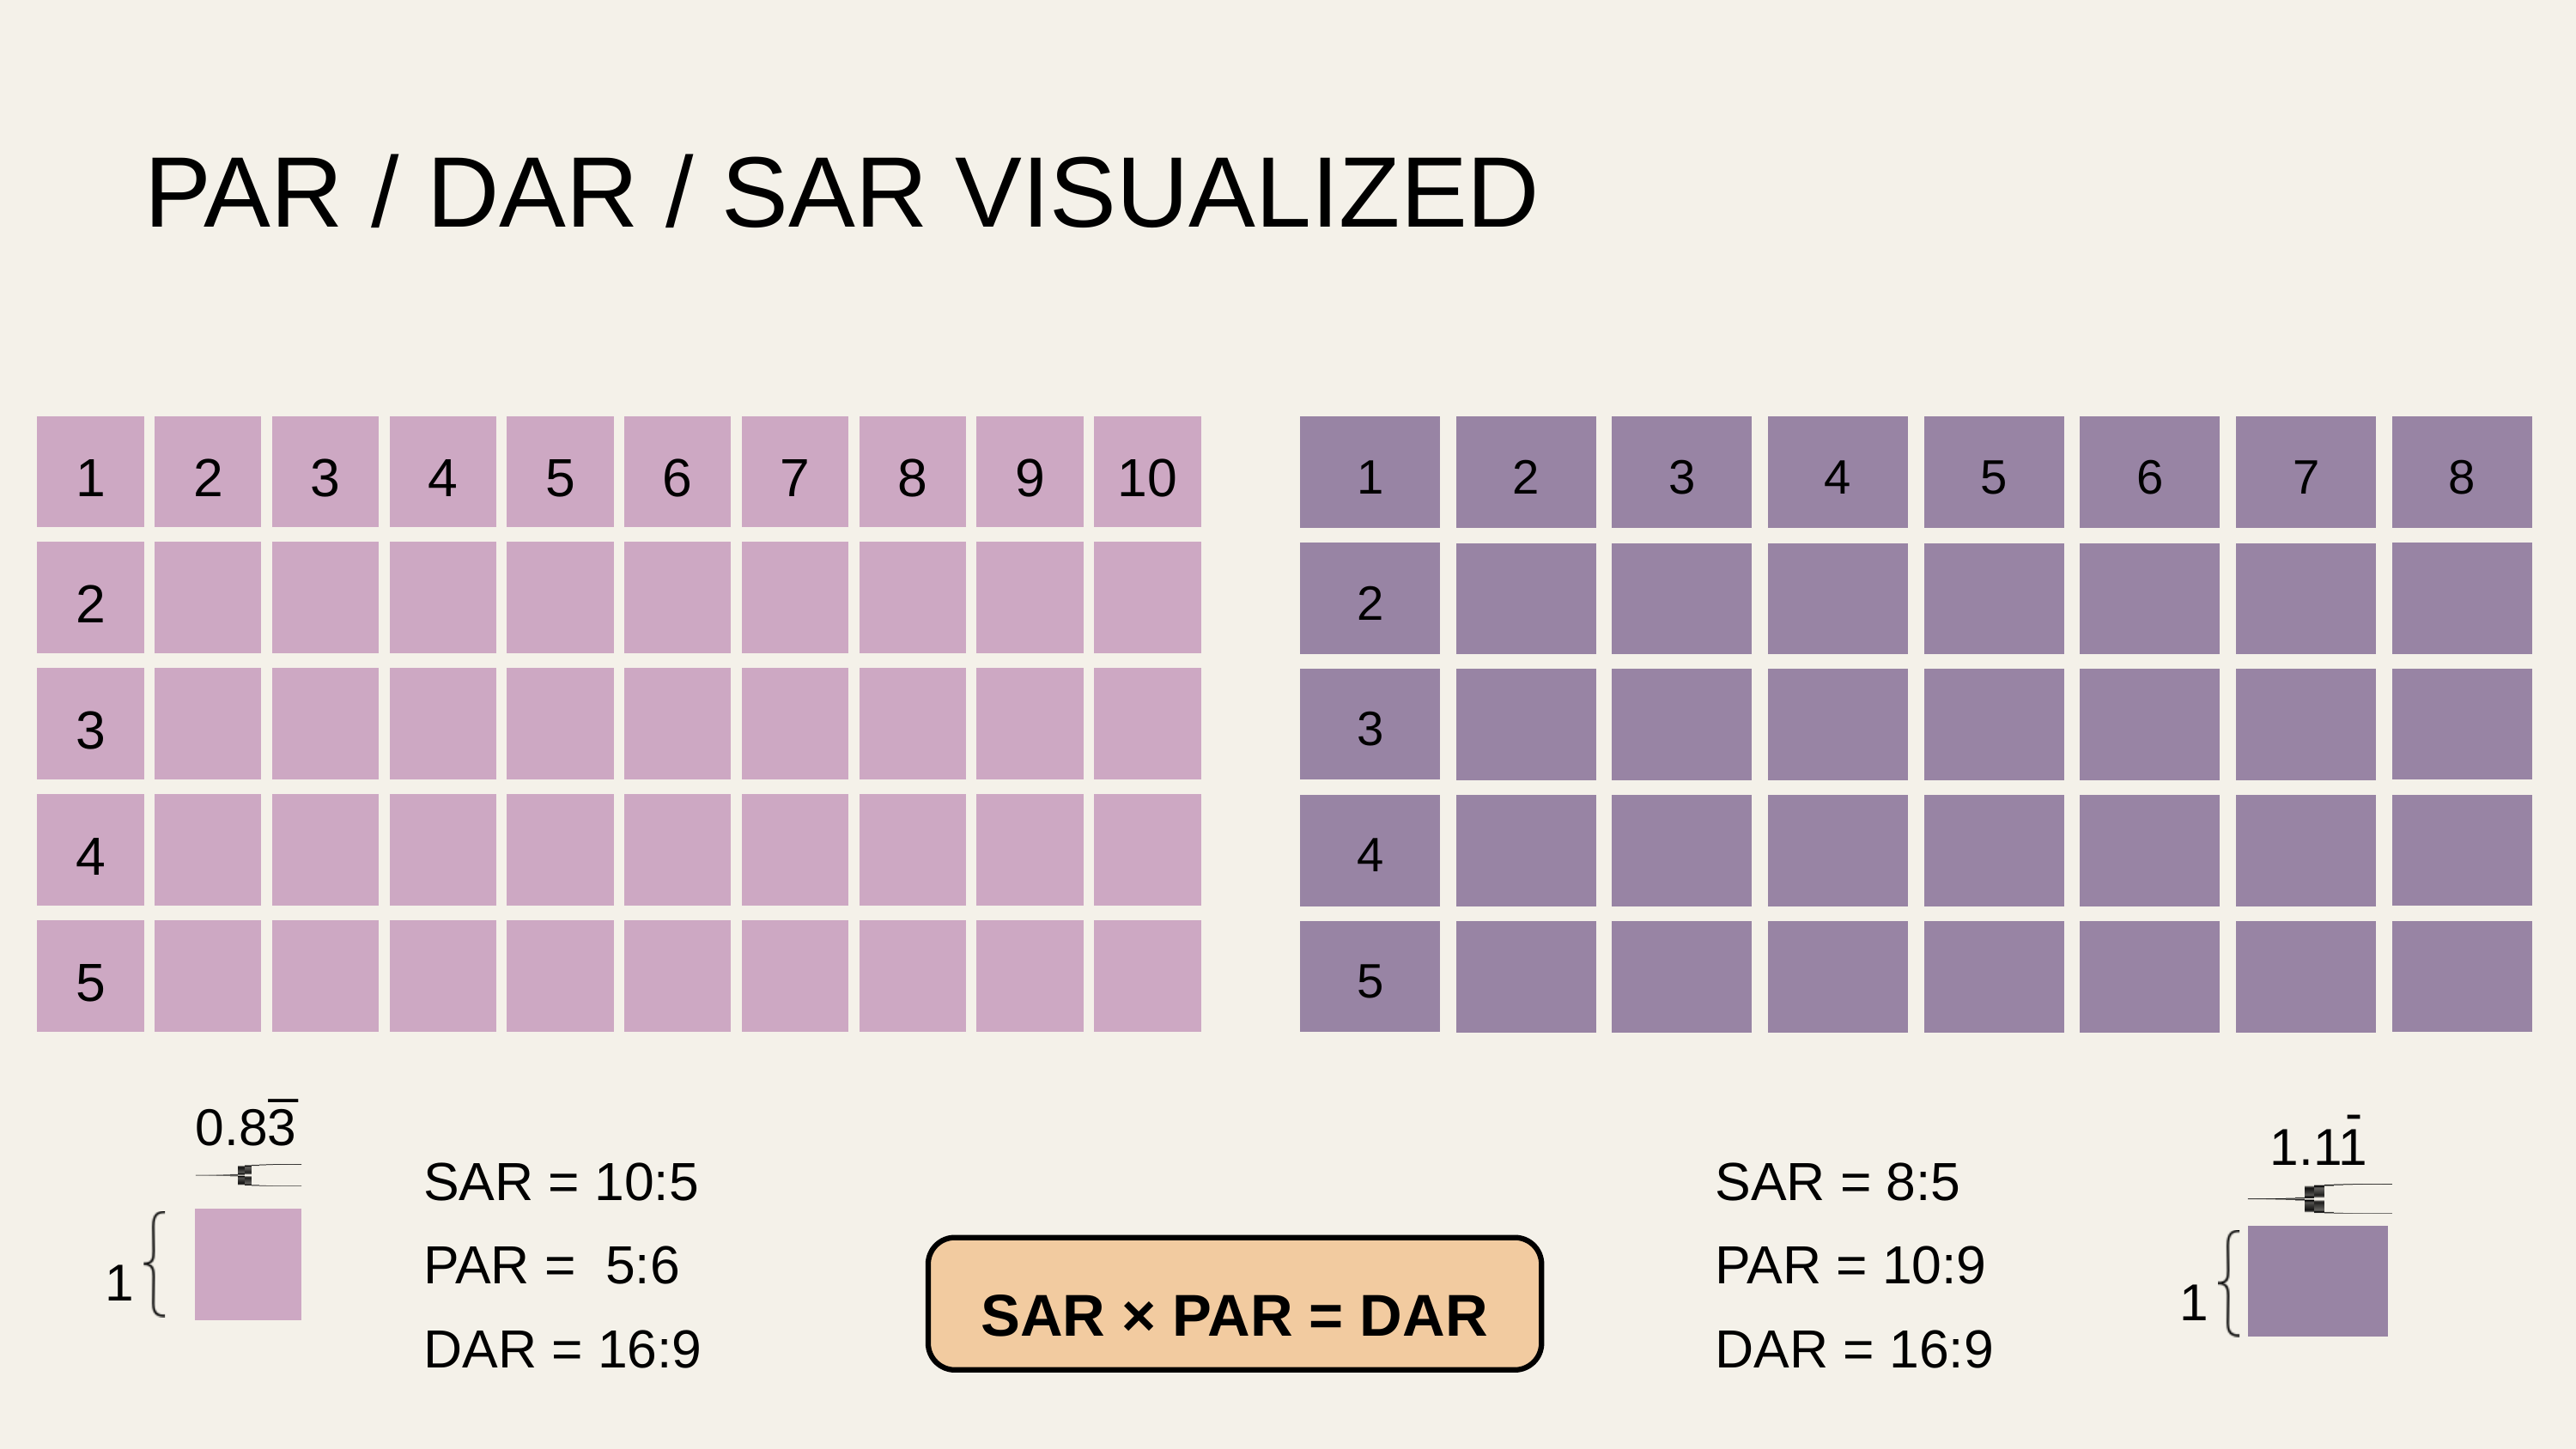

PAR / DAR / SAR VISUALIZED

8

1

2

3

4

5

6

7

2

3

4

5

1

2

3

4

5

6

7

8

9

10

2

3

4

5

_
-
0.83
1.11

SAR = 10:5
PAR =  5:6
DAR = 16:9
SAR = 8:5
PAR = 10:9
DAR = 16:9

SAR × PAR = DAR
1

1